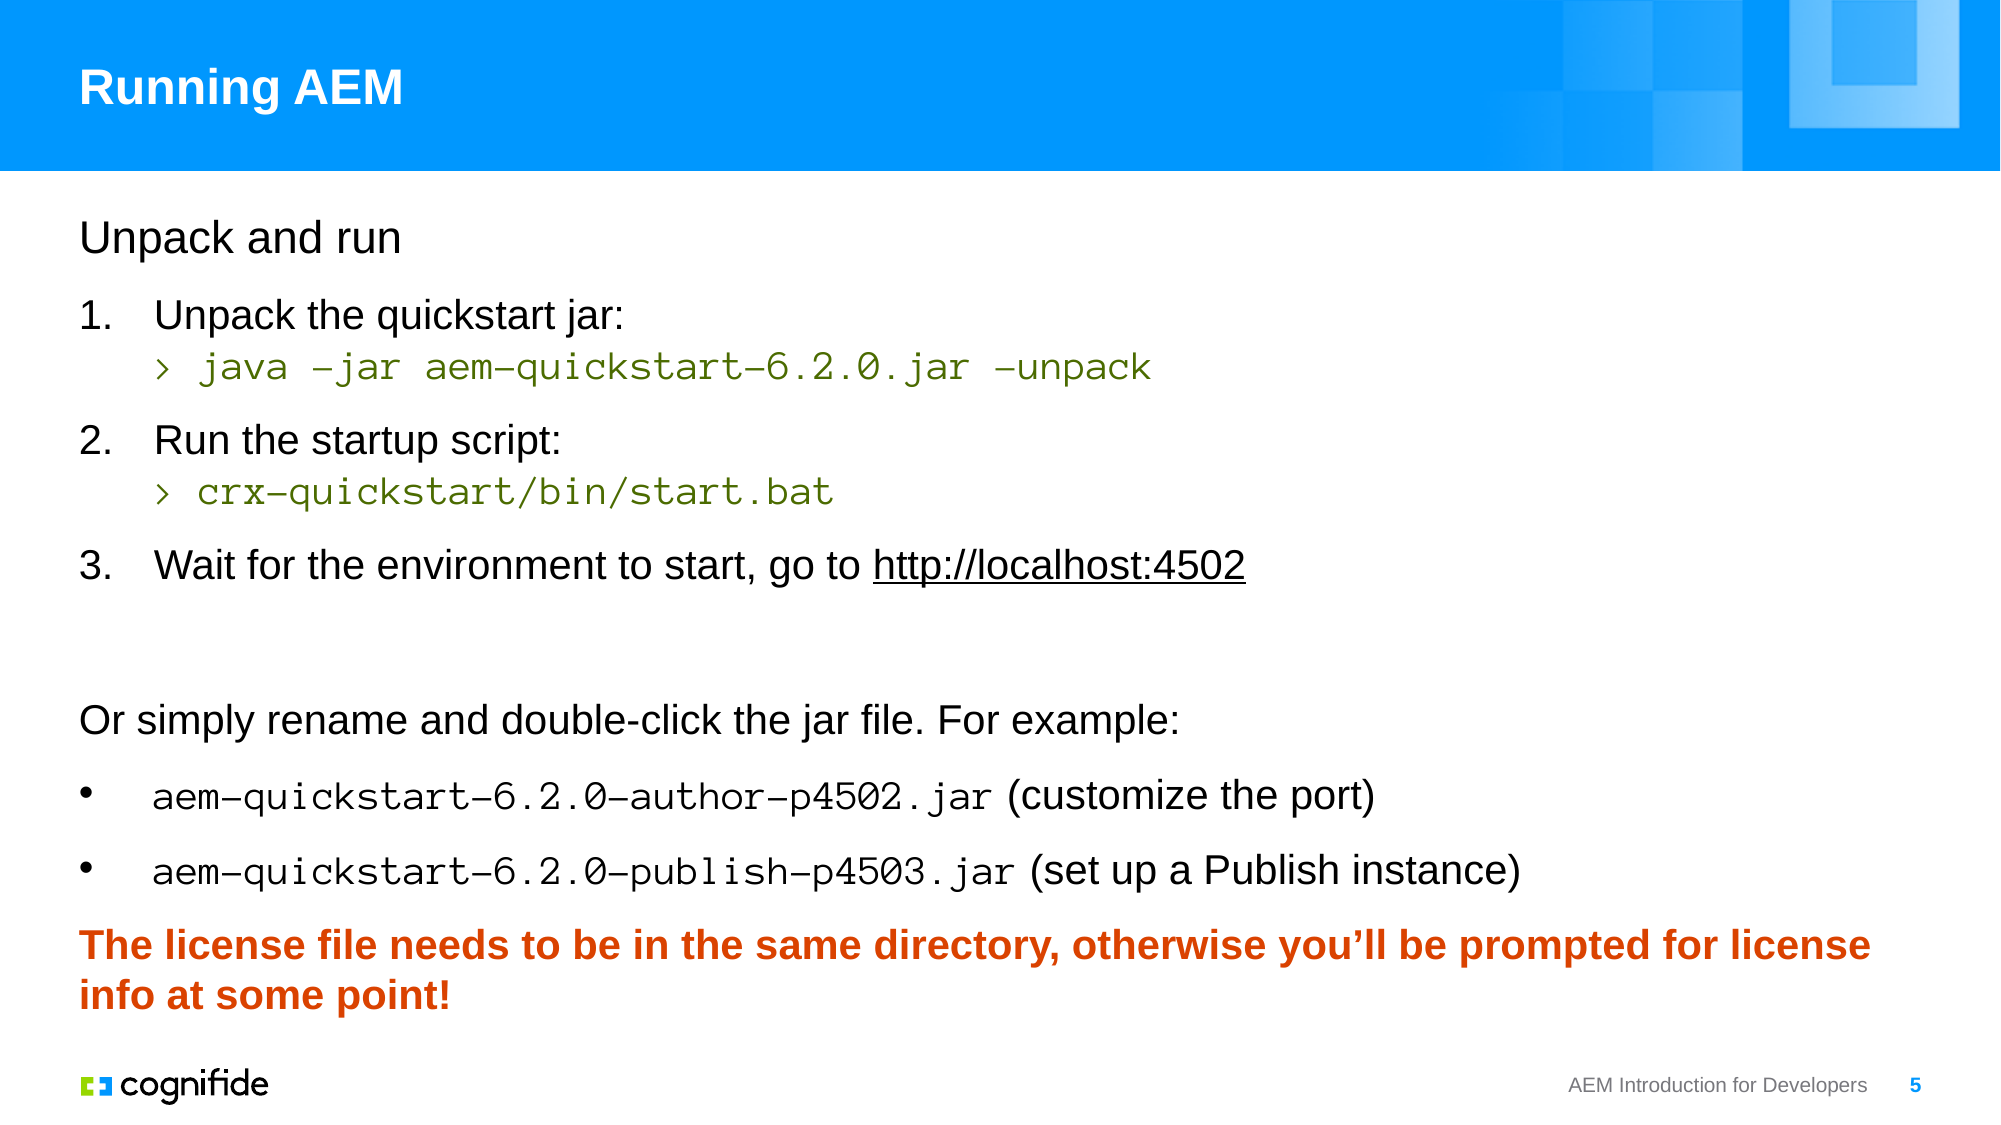

# Running AEM
Unpack and run
Unpack the quickstart jar:
> java –jar aem-quickstart-6.2.0.jar –unpack
Run the startup script:
> crx-quickstart/bin/start.bat
Wait for the environment to start, go to http://localhost:4502

Or simply rename and double-click the jar file. For example:
aem-quickstart-6.2.0-author-p4502.jar (customize the port)
aem-quickstart-6.2.0-publish-p4503.jar (set up a Publish instance)
The license file needs to be in the same directory, otherwise you’ll be prompted for license info at some point!
AEM Introduction for Developers
5